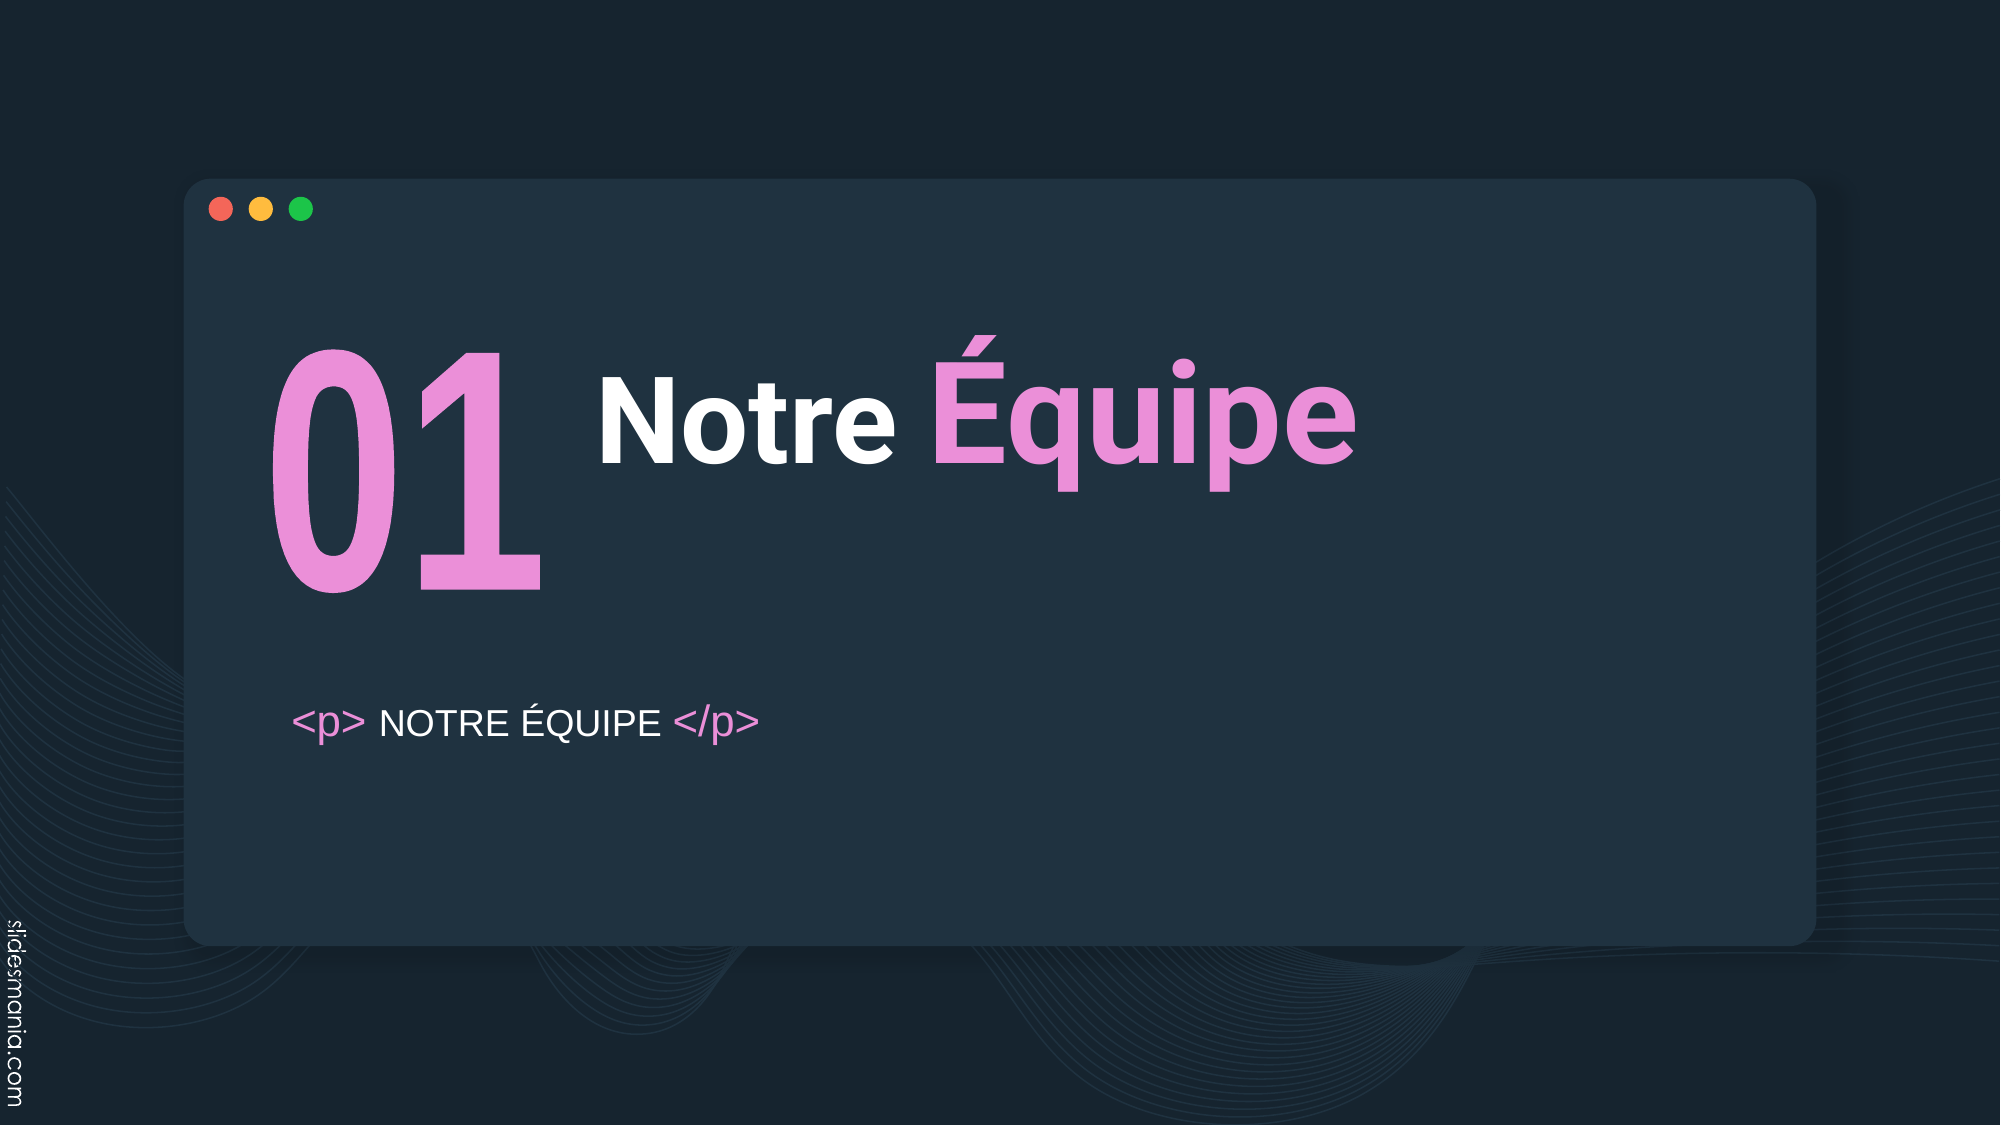

# Notre Équipe
01
<p> NOTRE ÉQUIPE </p>